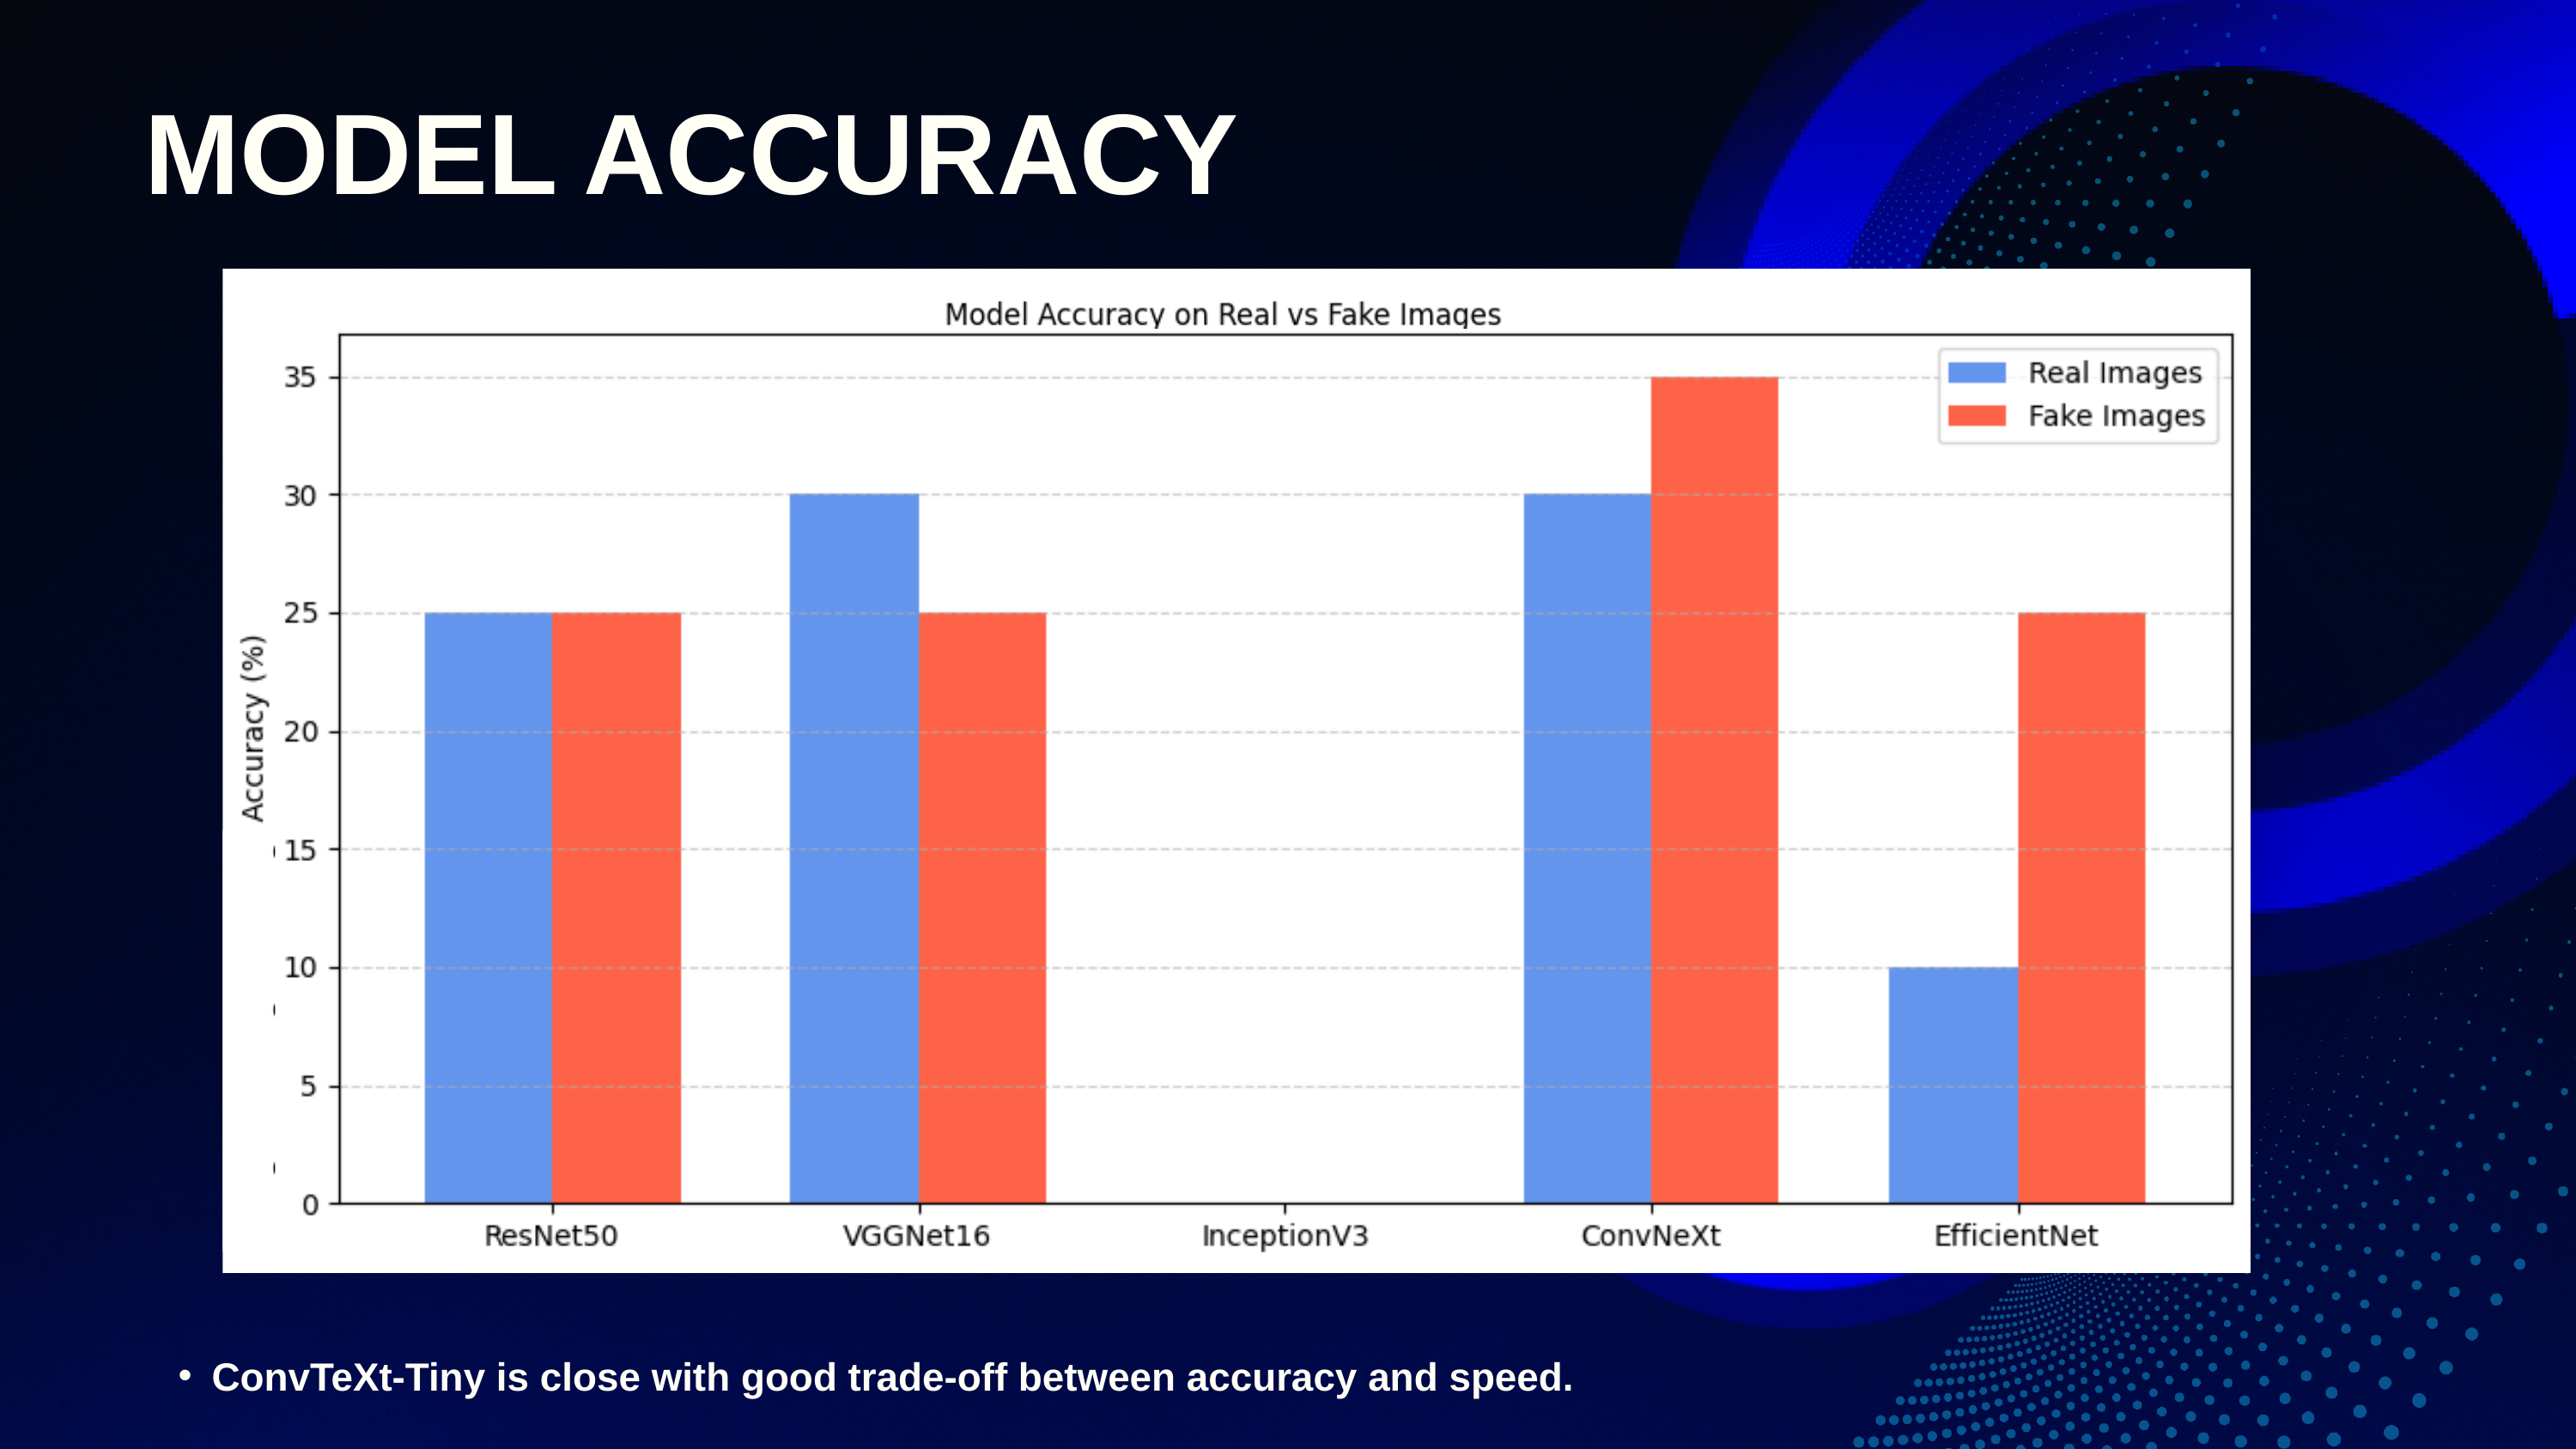

MODEL ACCURACY

ConvTeXt-Tiny is close with good trade-off between accuracy and speed.